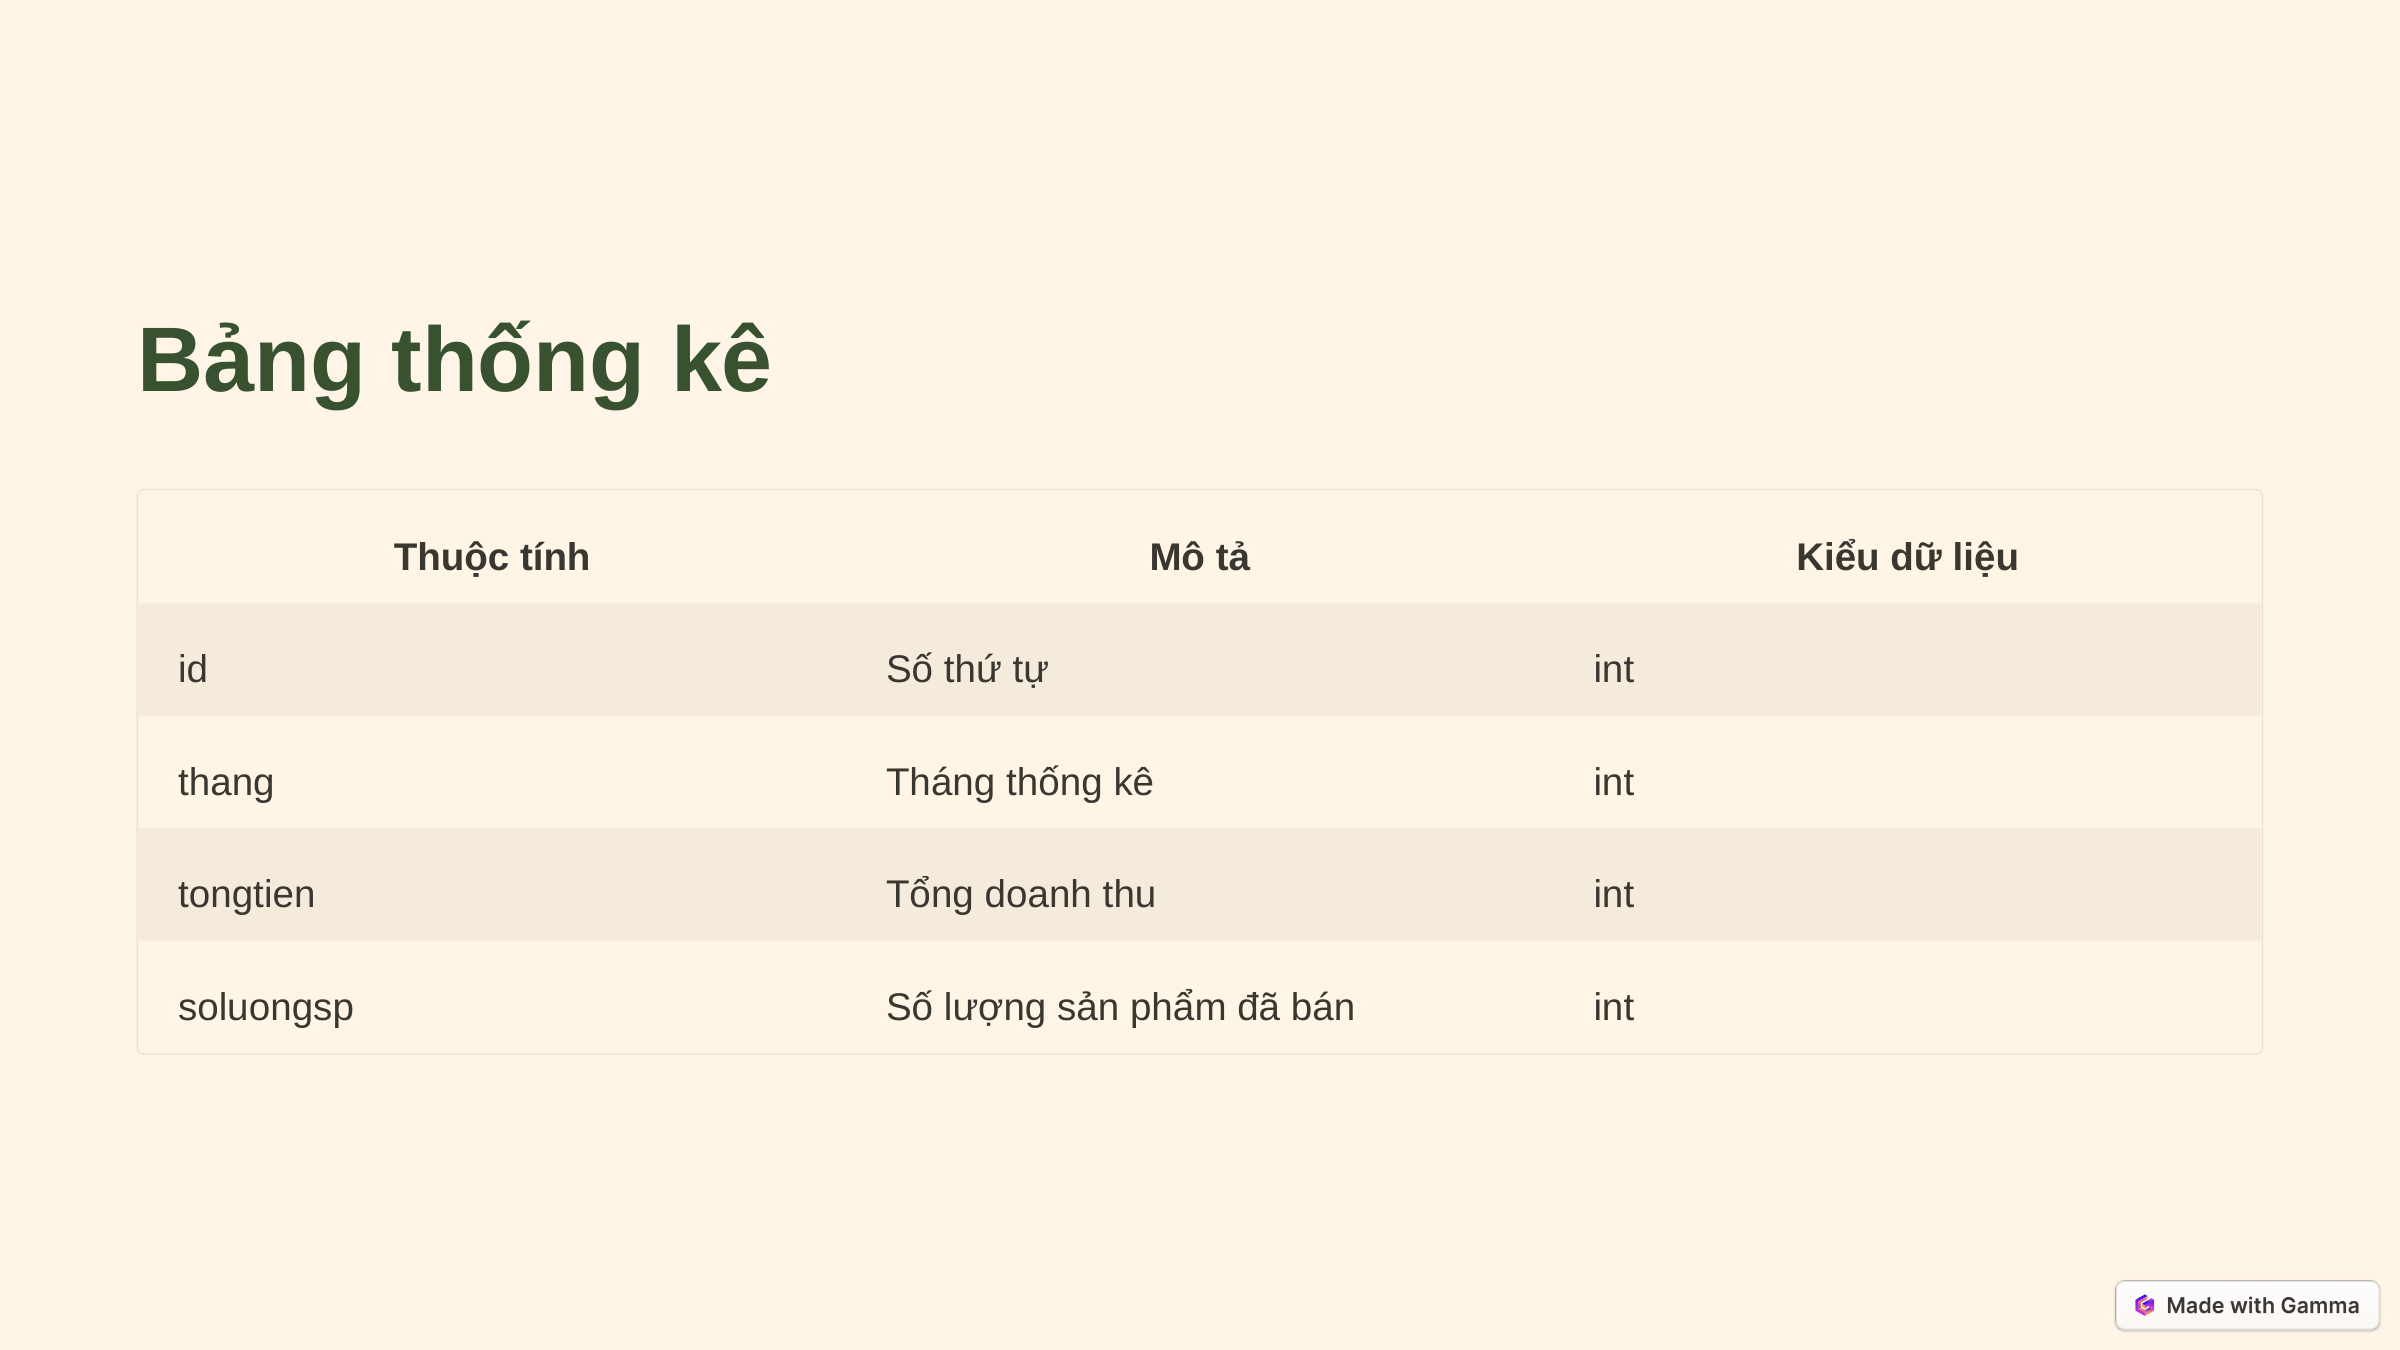

Bảng thống kê

Thuộc tính
Mô tả
Kiểu dữ liệu

id
Số thứ tự
int

thang
Tháng thống kê
int

tongtien
Tổng doanh thu
int

soluongsp
Số lượng sản phẩm đã bán
int